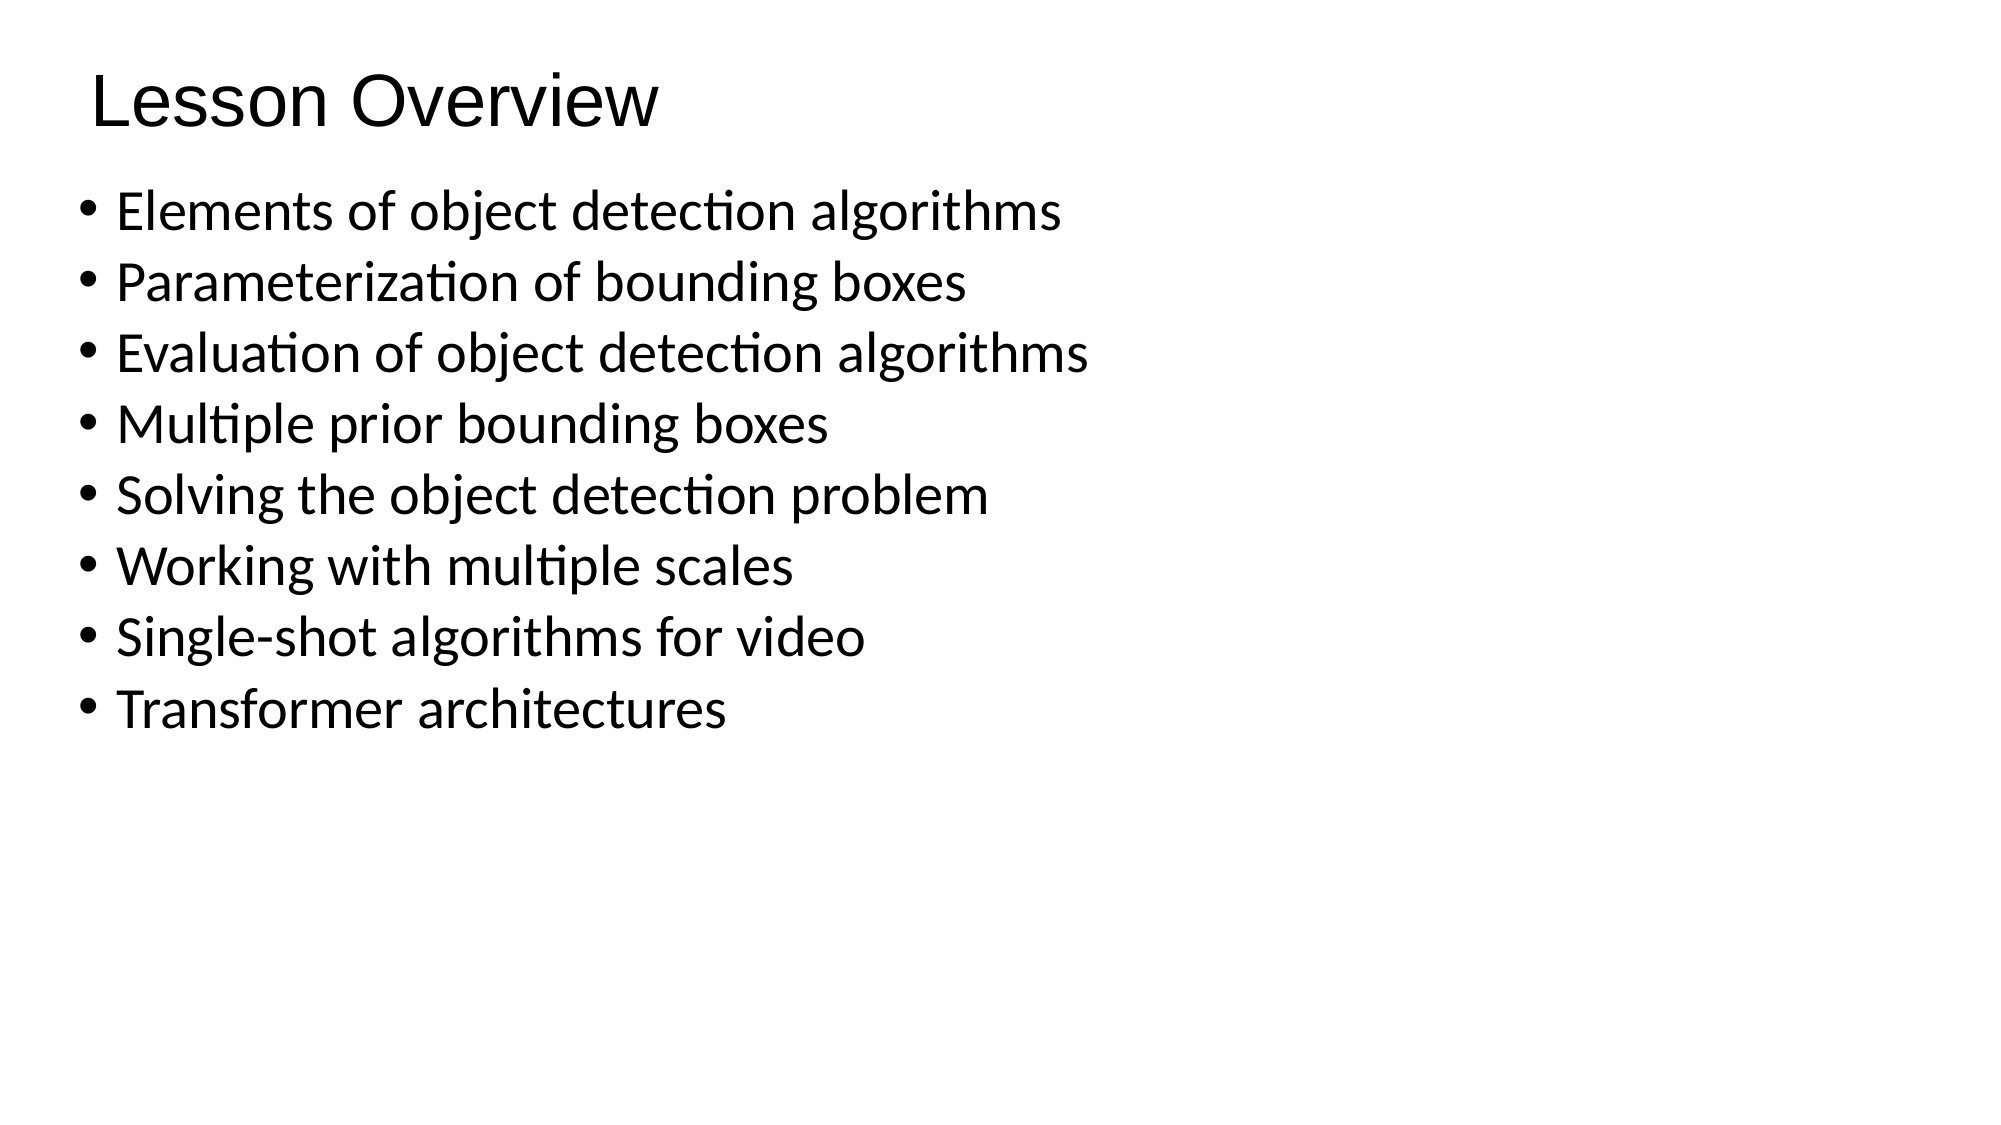

# Lesson Overview
Elements of object detection algorithms
Parameterization of bounding boxes
Evaluation of object detection algorithms
Multiple prior bounding boxes
Solving the object detection problem
Working with multiple scales
Single-shot algorithms for video
Transformer architectures